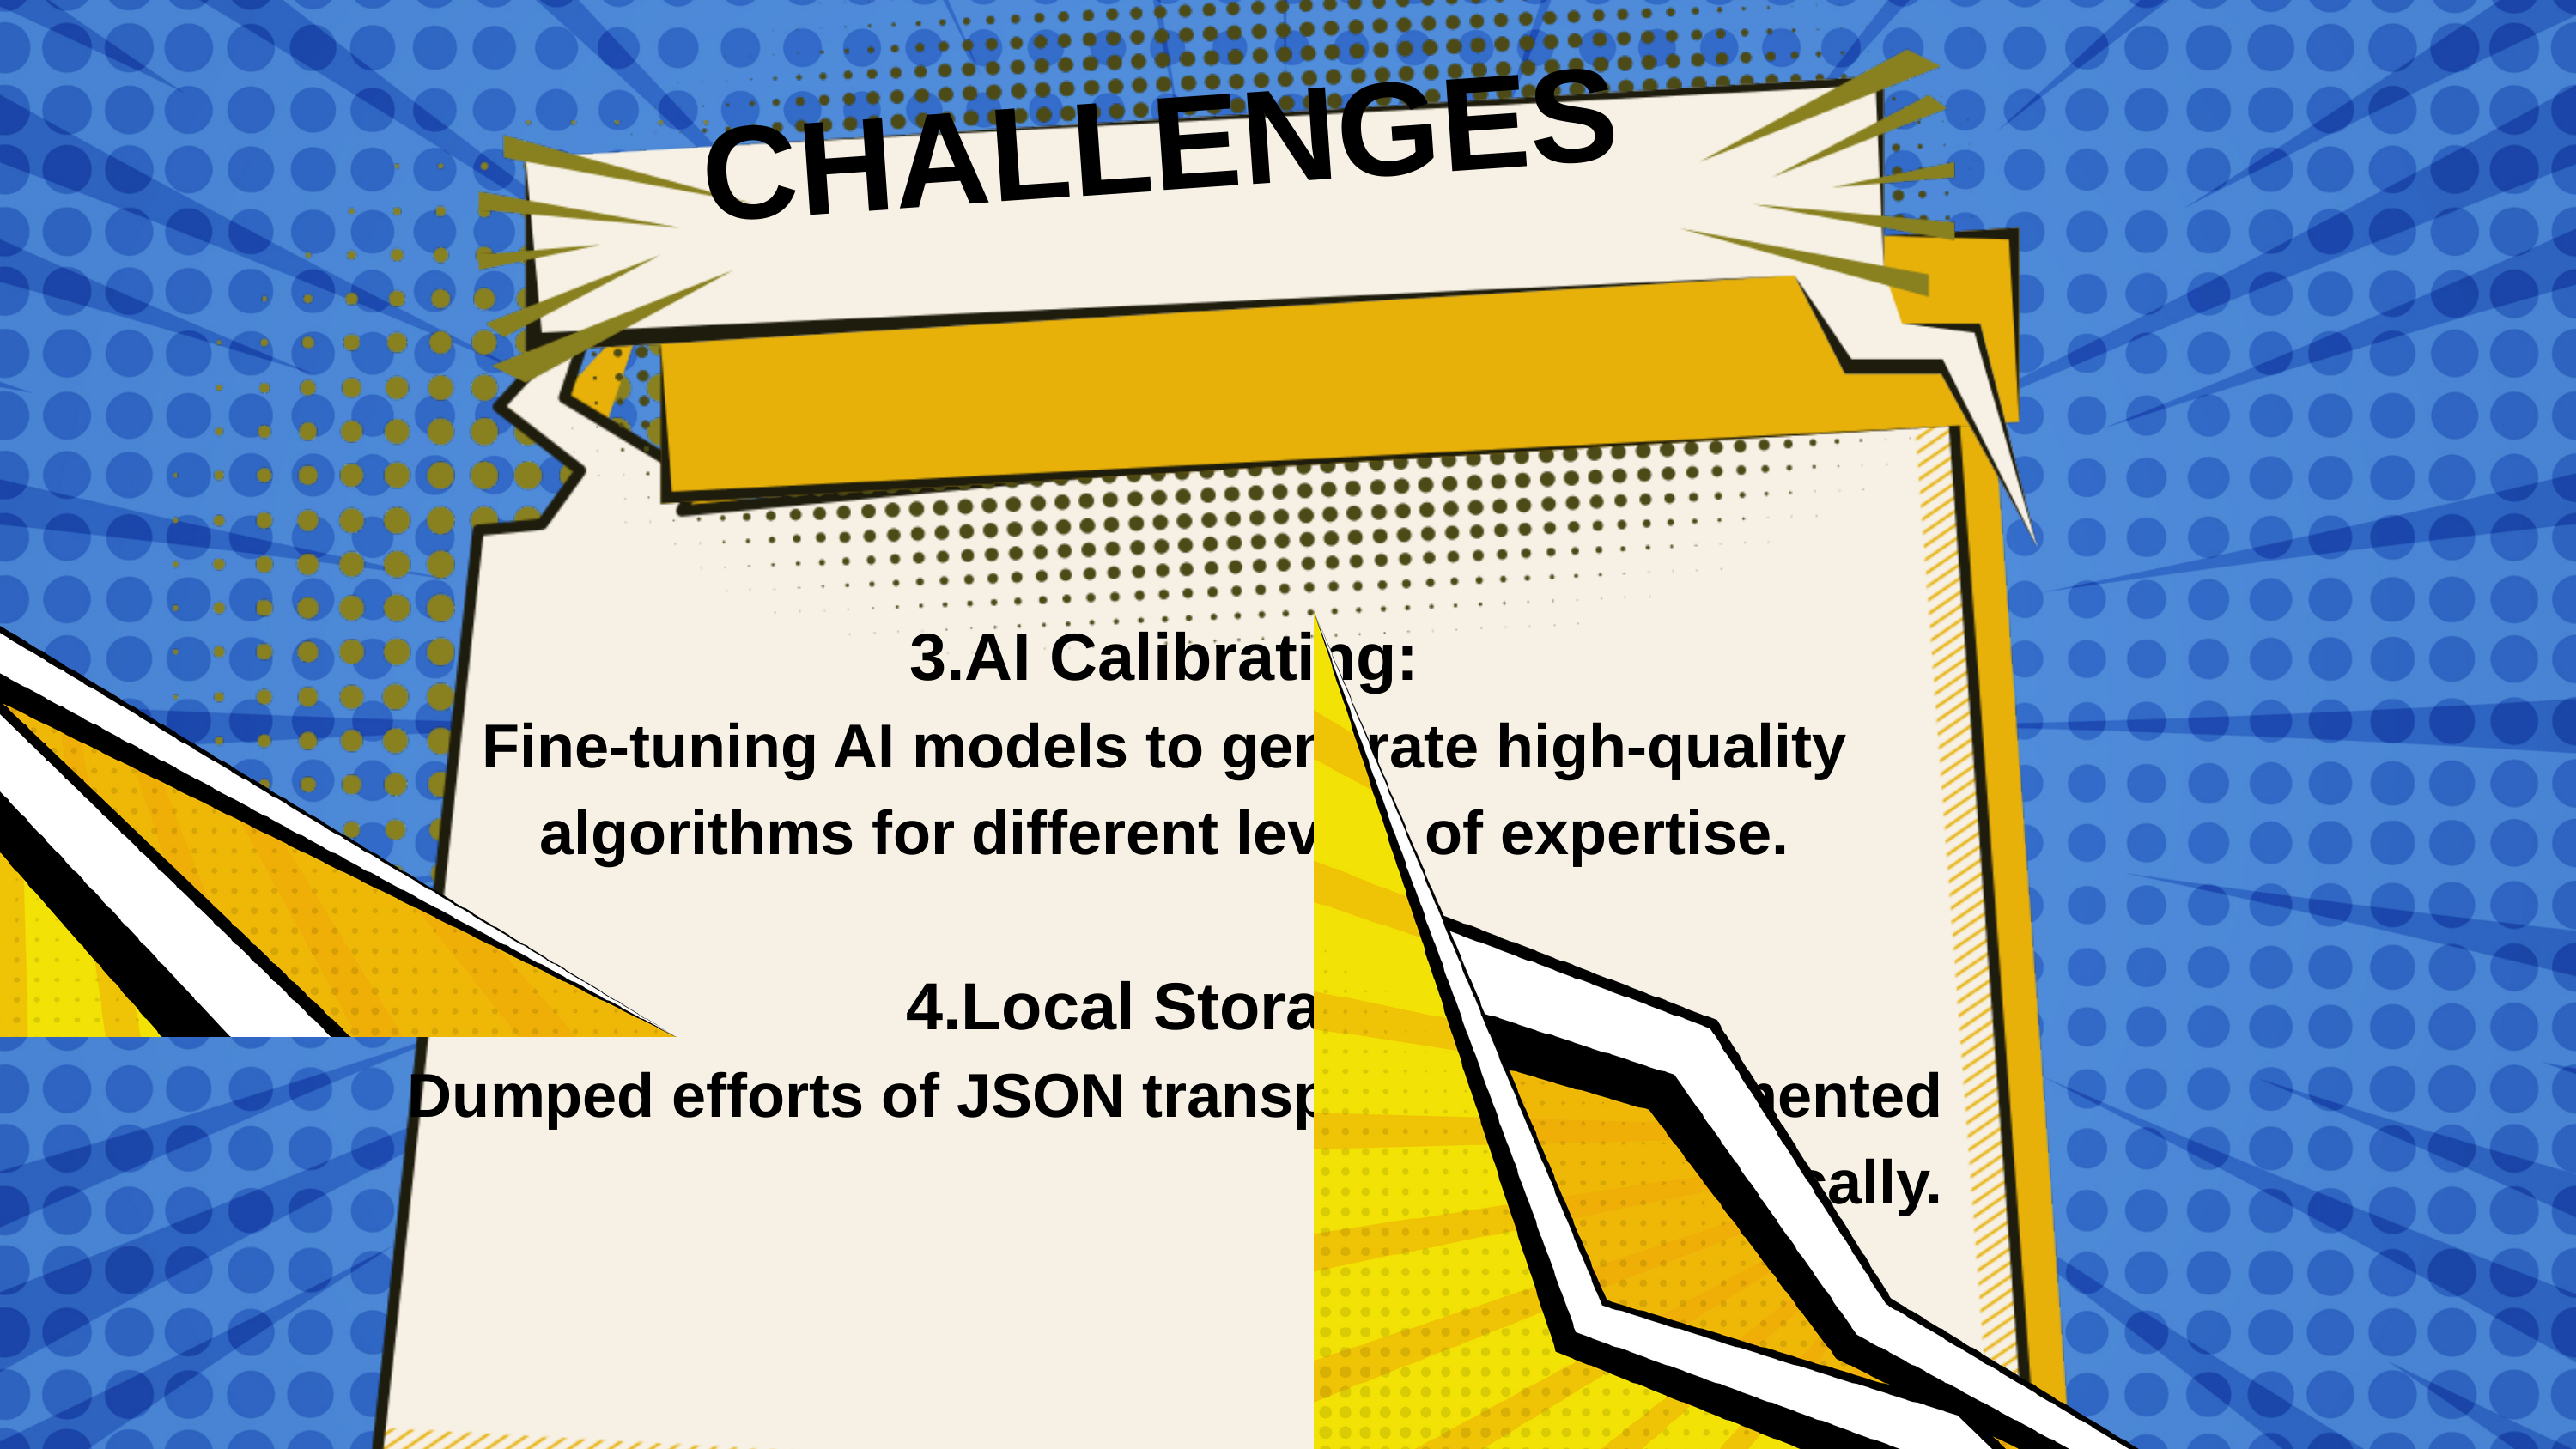

CHALLENGES

3.AI Calibrating:
Fine-tuning AI models to generate high-quality algorithms for different levels of expertise.

4.Local Storage:
Dumped efforts of JSON transport, but implemented locally.